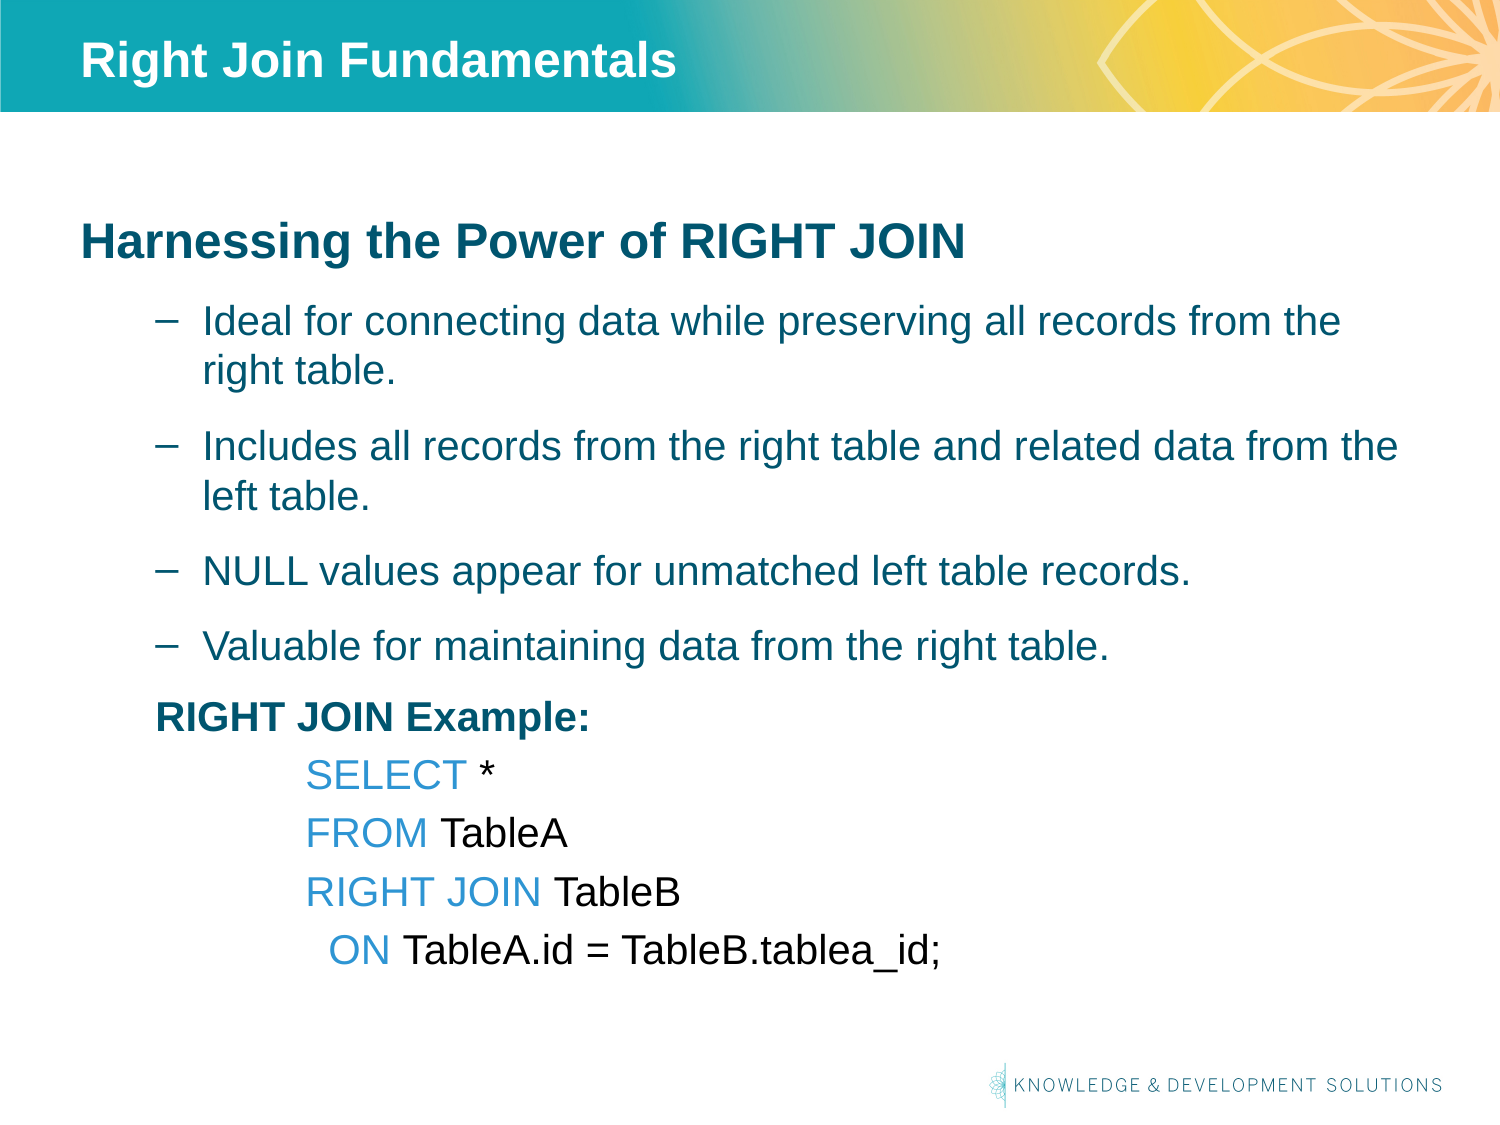

# Right Join Fundamentals
Harnessing the Power of RIGHT JOIN
Ideal for connecting data while preserving all records from the right table.
Includes all records from the right table and related data from the left table.
NULL values appear for unmatched left table records.
Valuable for maintaining data from the right table.
RIGHT JOIN Example:
	SELECT *
	FROM TableA
	RIGHT JOIN TableB
	  ON TableA.id = TableB.tablea_id;